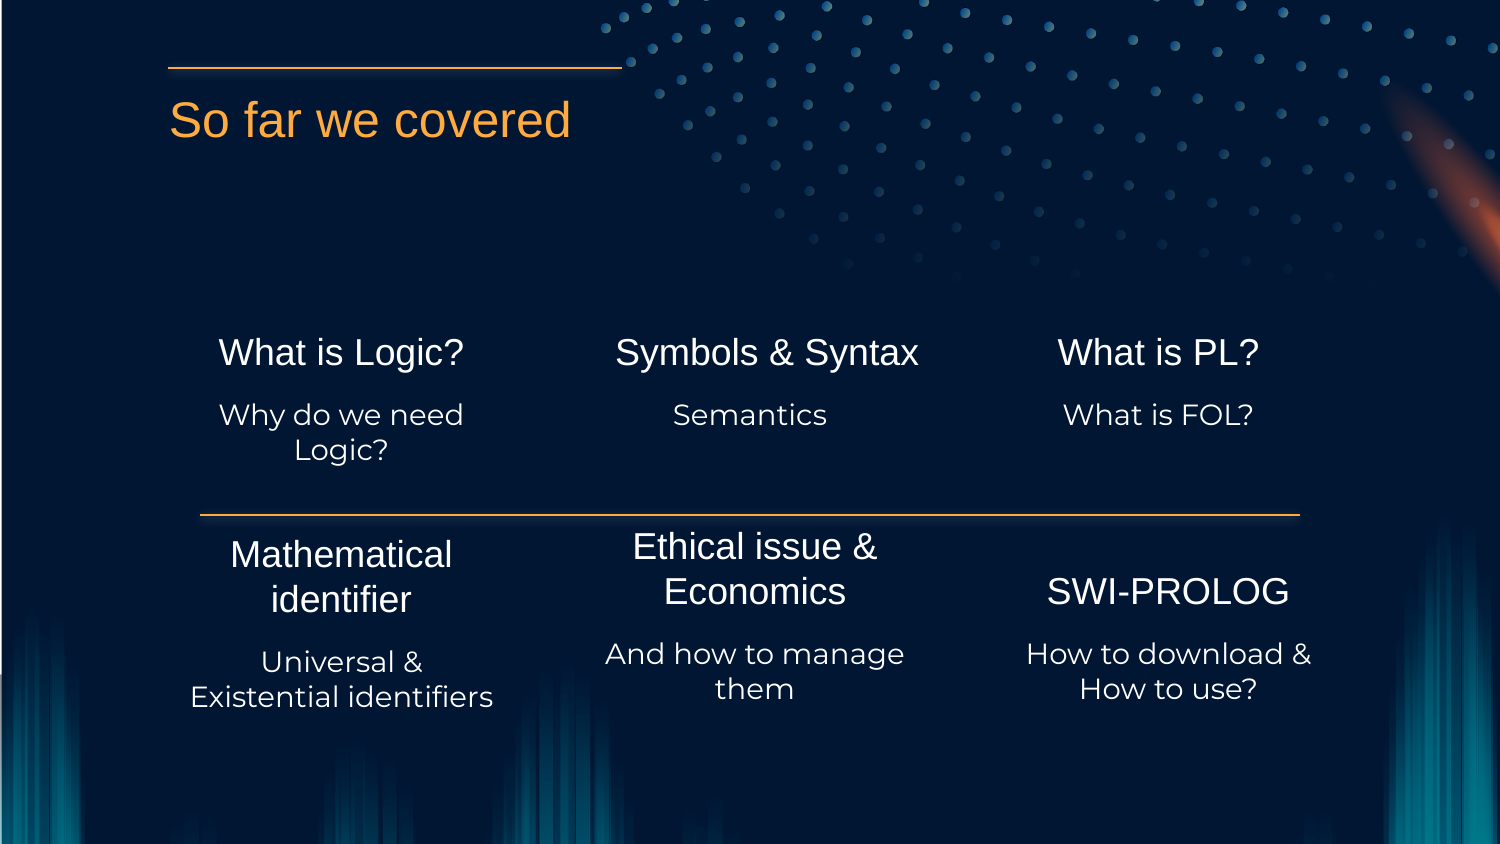

So far we covered
What is Logic?
What is PL?
# Symbols & Syntax
Why do we need Logic?
Semantics
What is FOL?
Ethical issue & Economics
SWI-PROLOG
Mathematical identifier
And how to manage them
How to download & How to use?
Universal & Existential identifiers